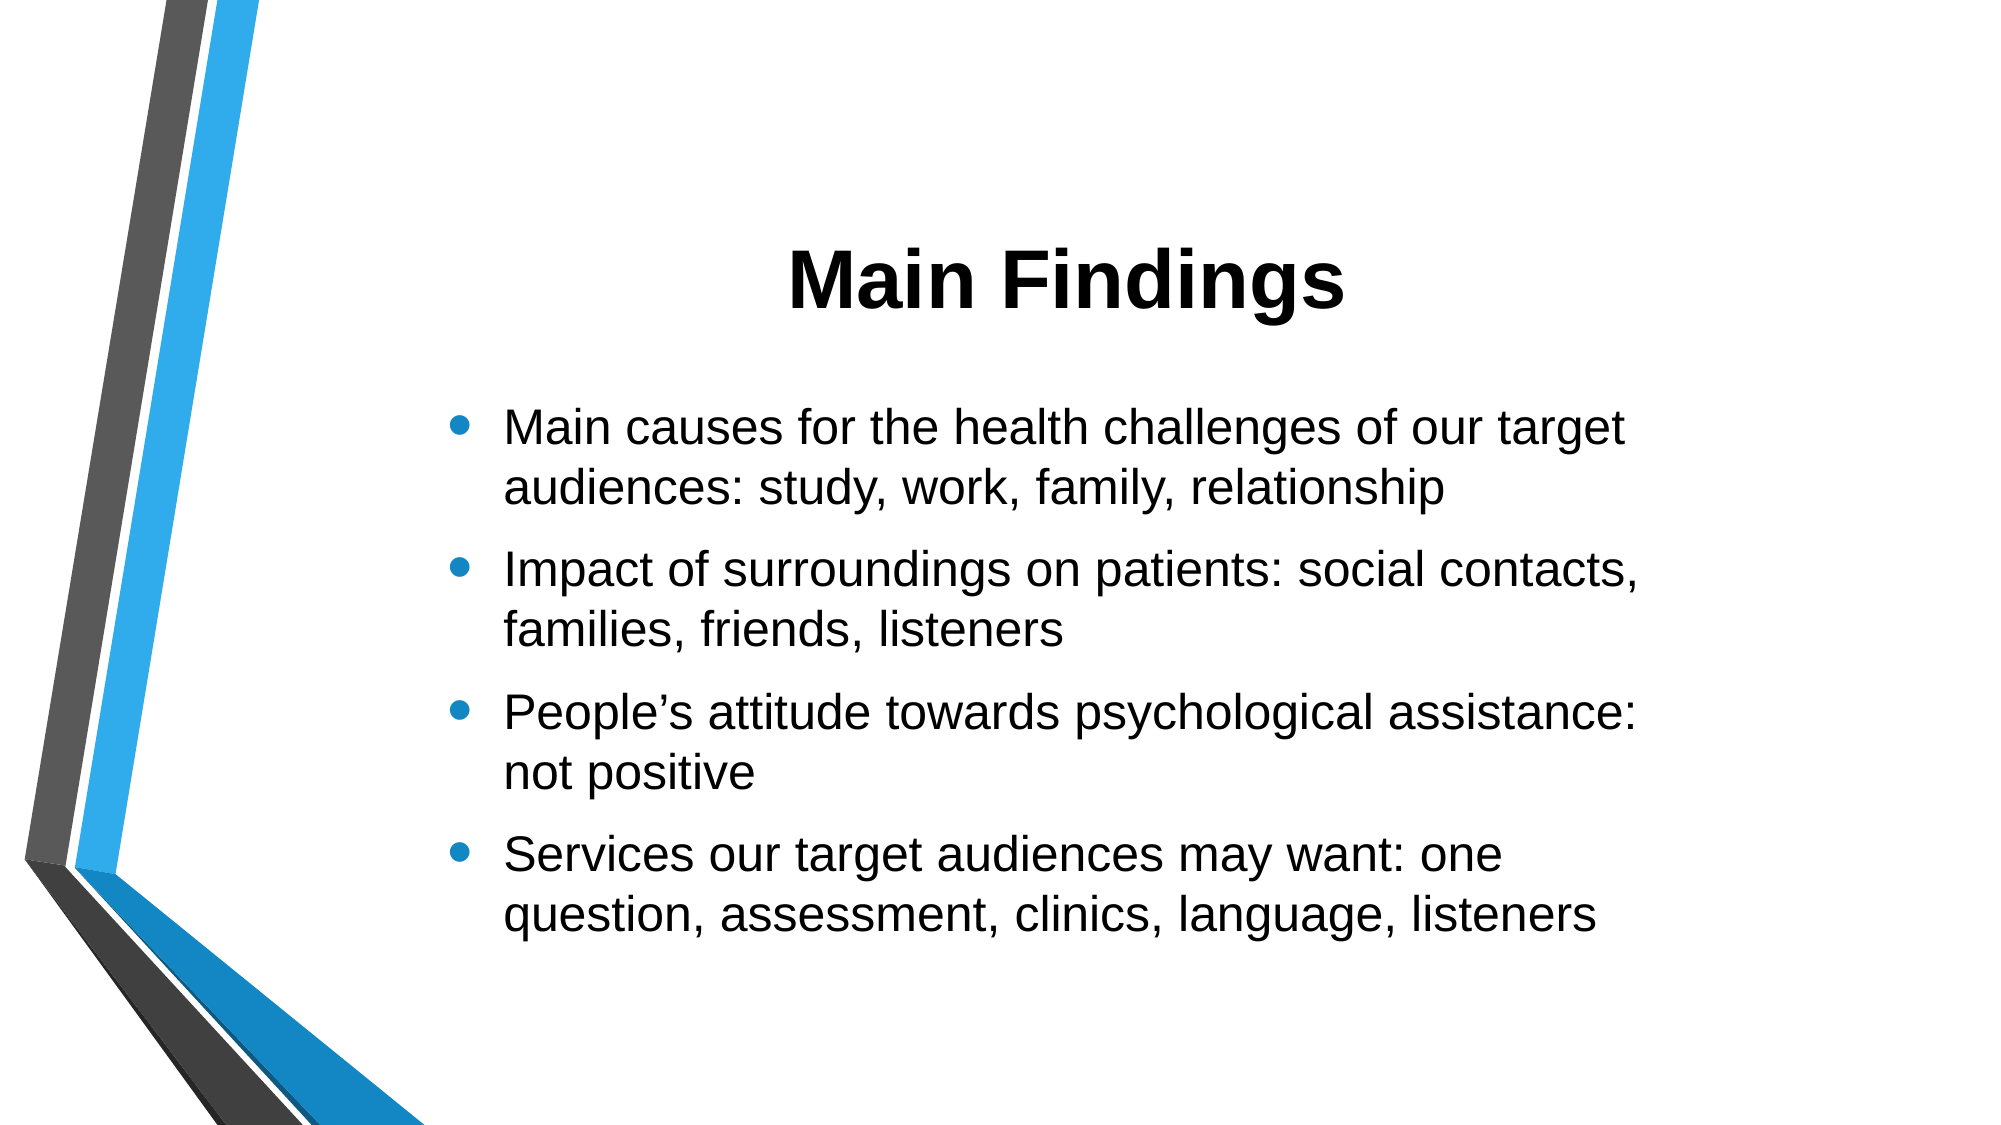

Main Findings
Main causes for the health challenges of our target audiences: study, work, family, relationship
Impact of surroundings on patients: social contacts, families, friends, listeners
People’s attitude towards psychological assistance: not positive
Services our target audiences may want: one question, assessment, clinics, language, listeners